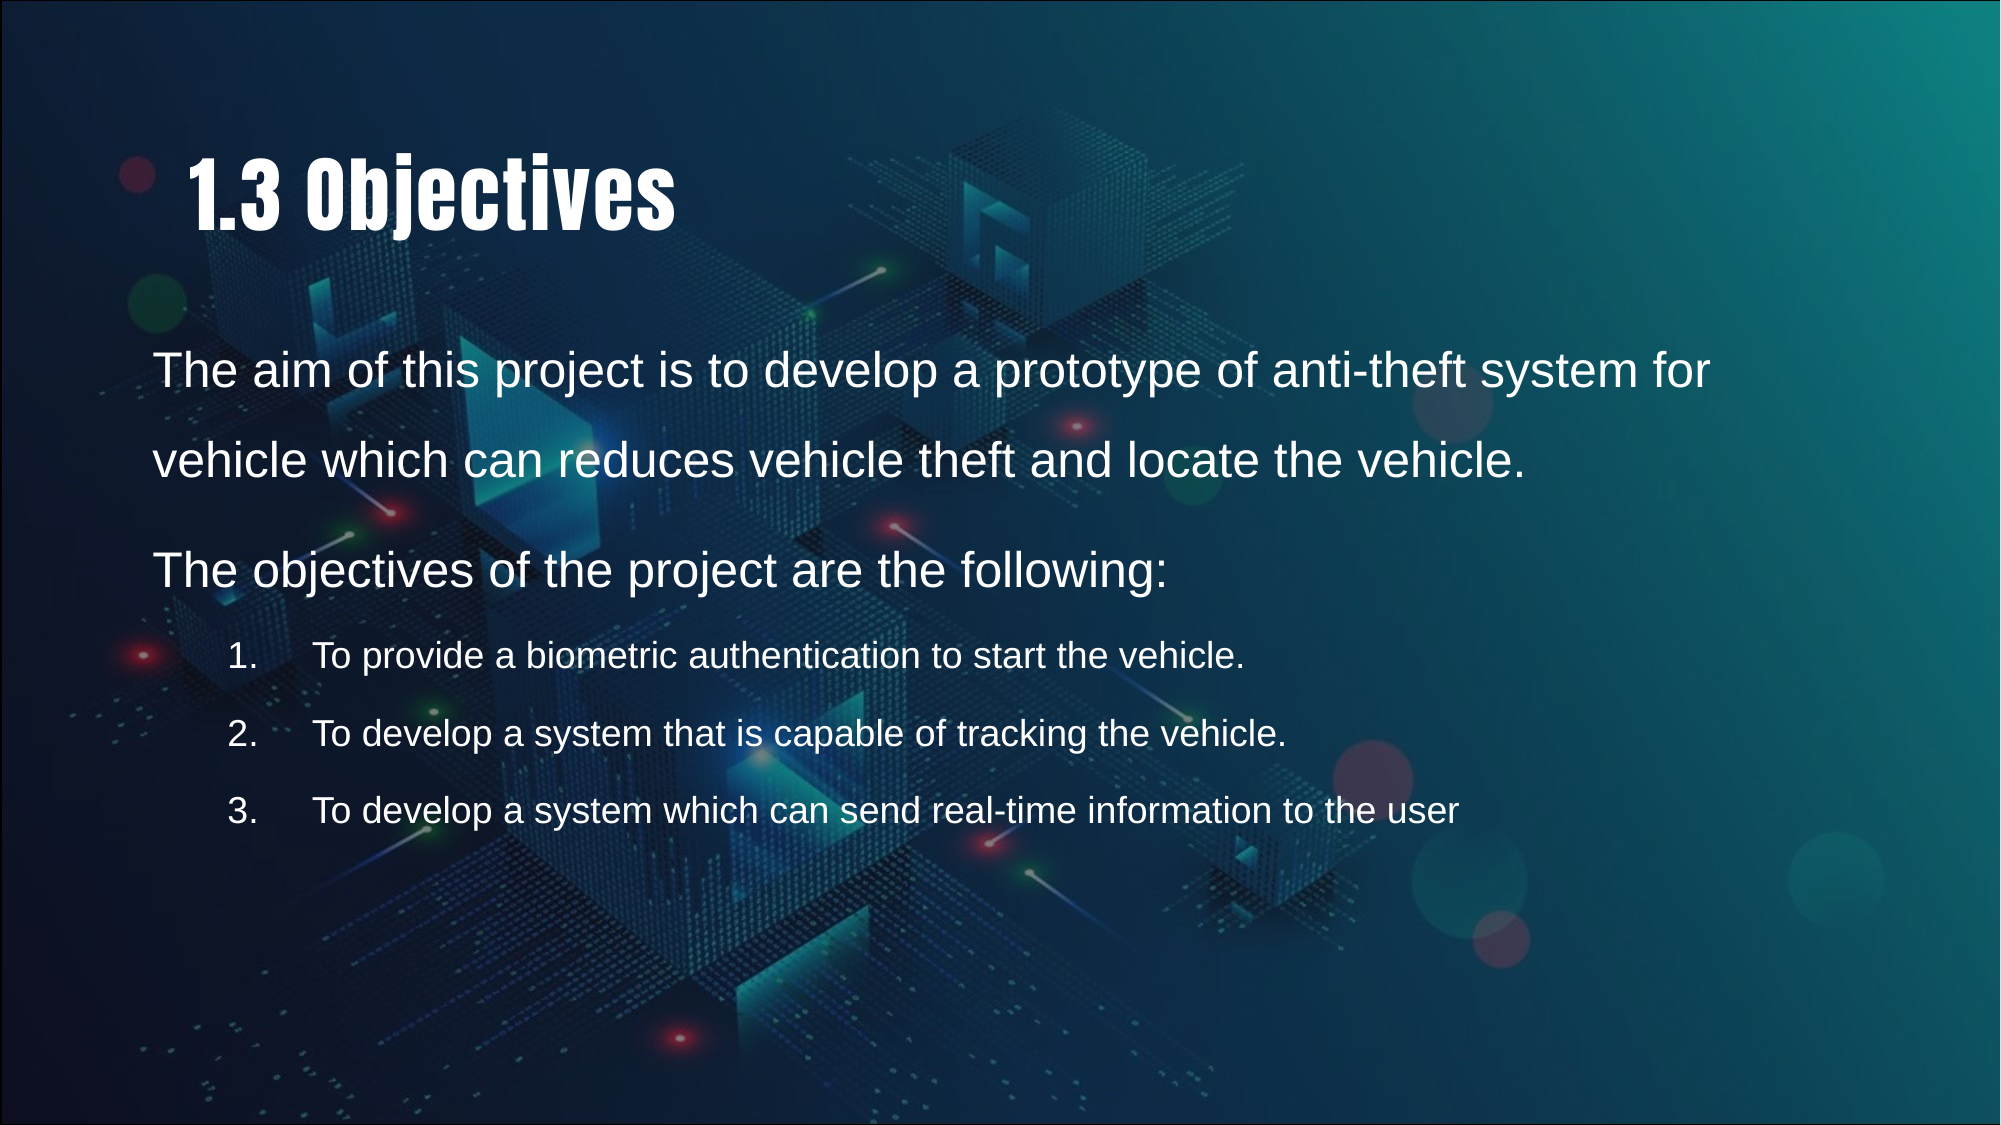

# 1.3 Objectives
The aim of this project is to develop a prototype of anti-theft system for vehicle which can reduces vehicle theft and locate the vehicle.
The objectives of the project are the following:
To provide a biometric authentication to start the vehicle.
To develop a system that is capable of tracking the vehicle.
To develop a system which can send real-time information to the user